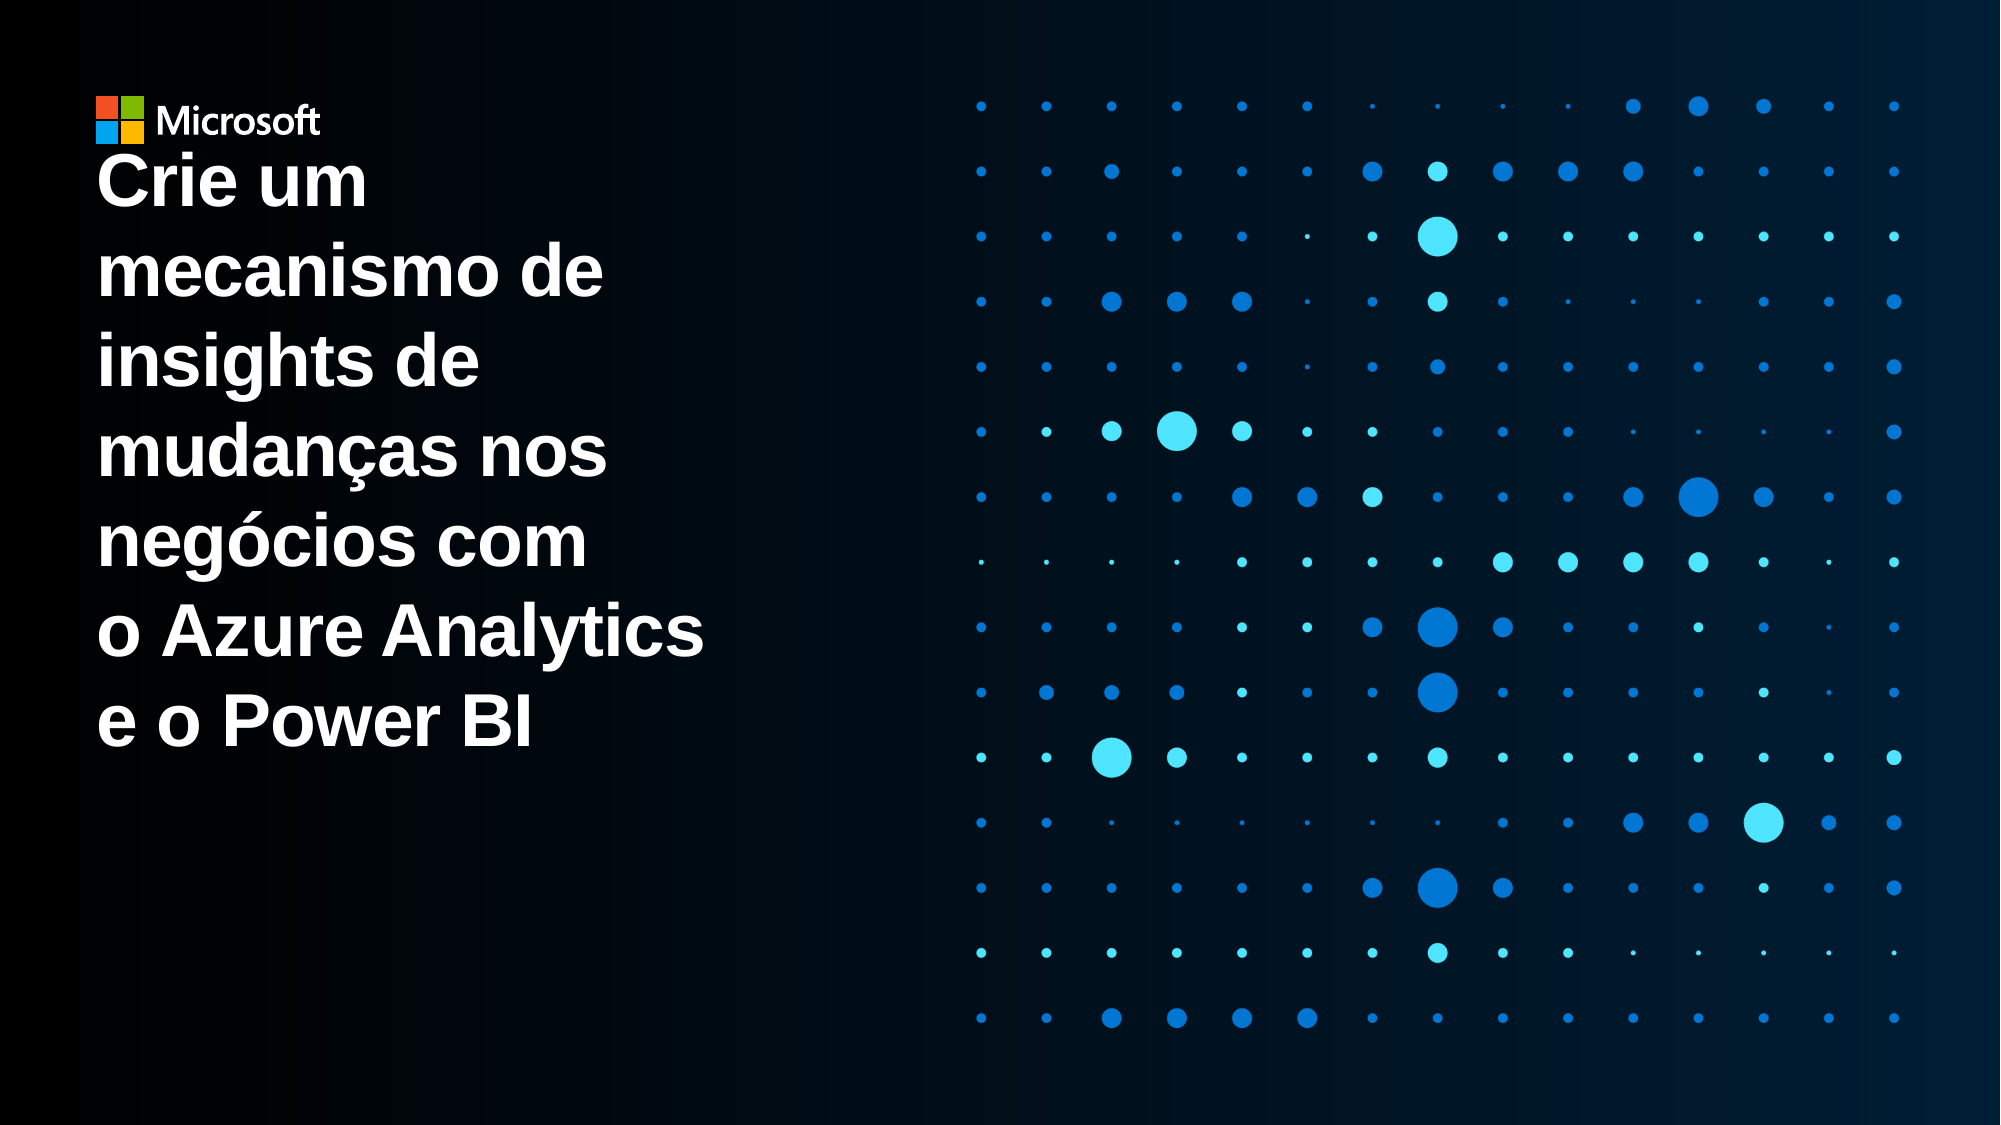

# Crie um mecanismo de insights de mudanças nos negócios com o Azure Analytics e o Power BI